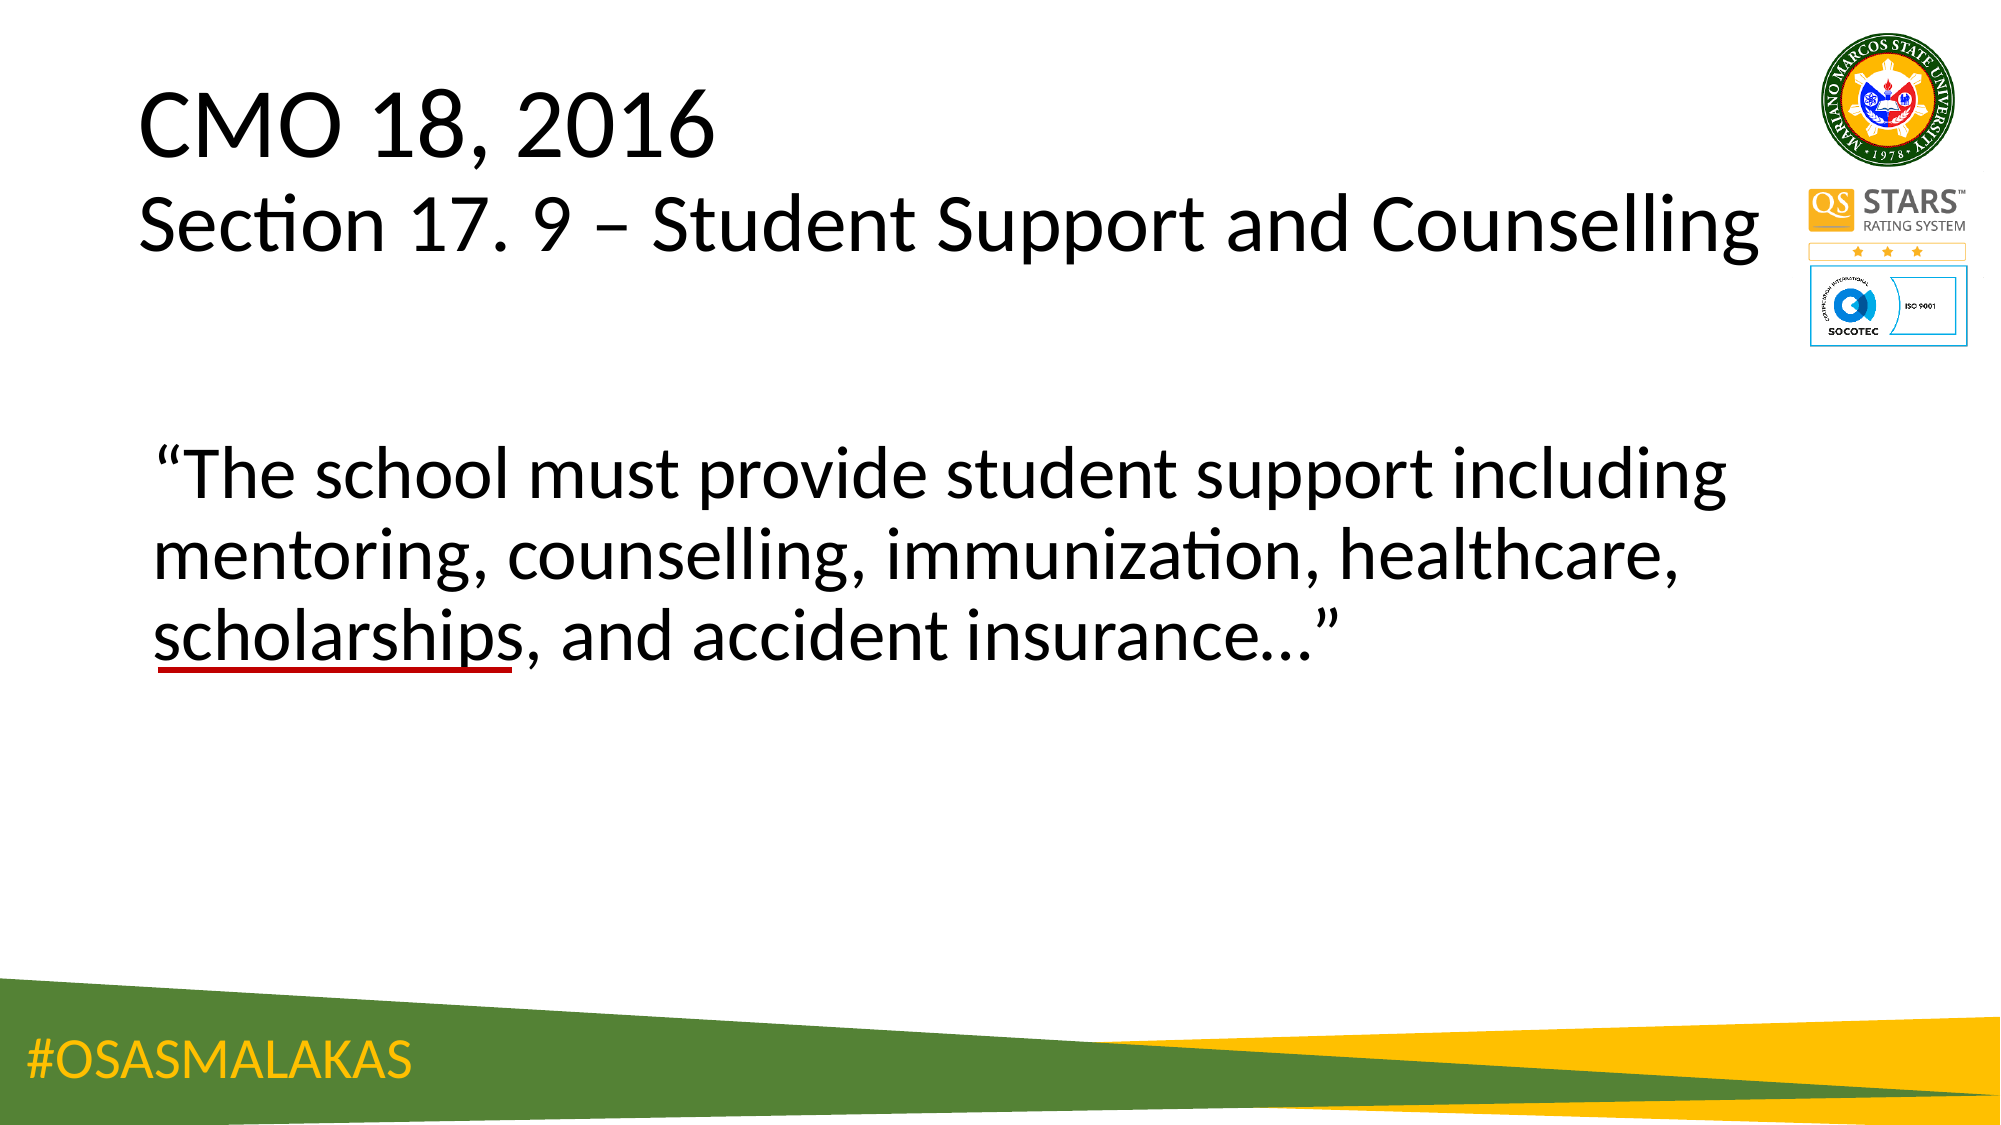

# CMO 18, 2016 Section 17. 9 – Student Support and Counselling
“The school must provide student support including mentoring, counselling, immunization, healthcare, scholarships, and accident insurance…”